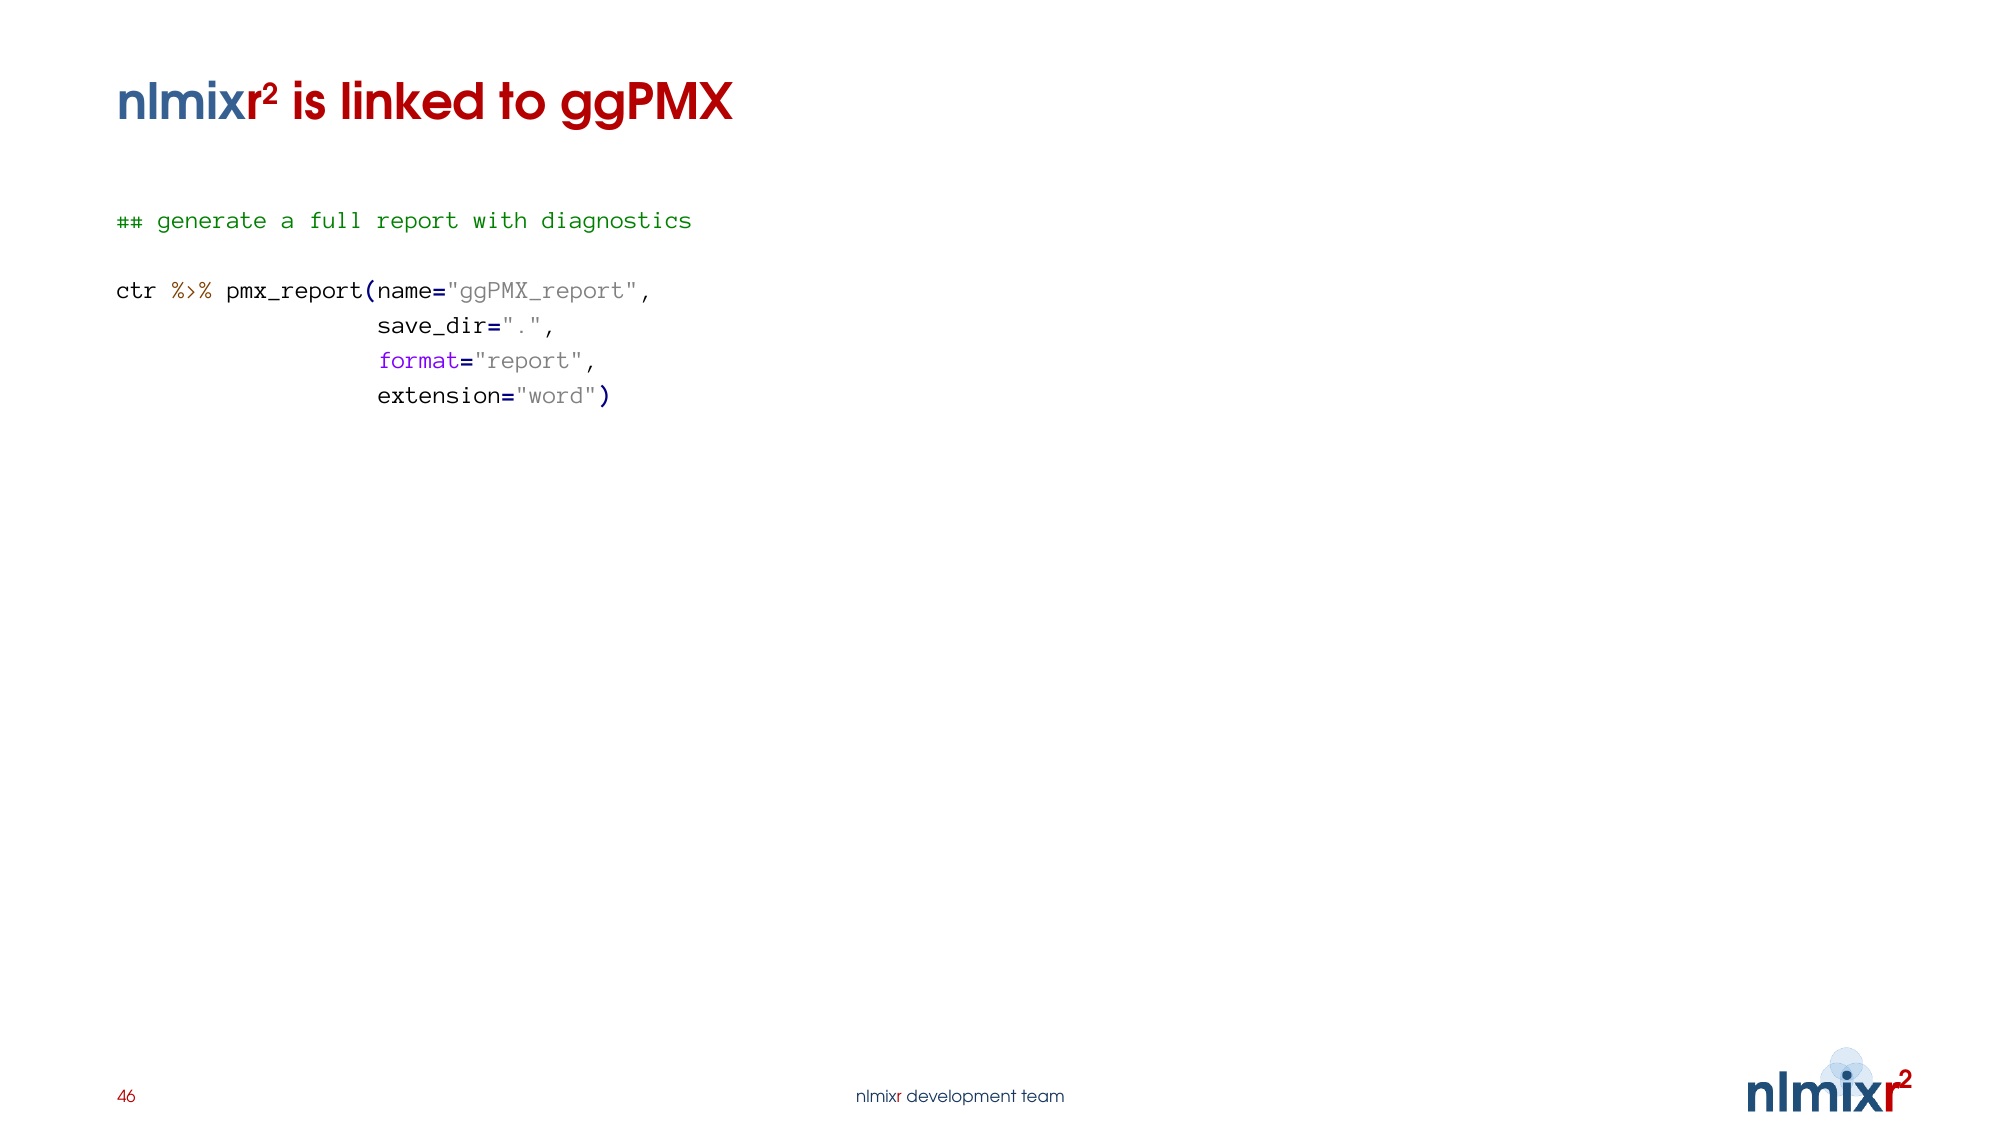

# nlmixr2 is linked to ggPMX
## generate a full report with diagnostics

ctr %>% pmx_report(name="ggPMX_report",
                   save_dir=".",
                   format="report",
                   extension="word")

46
nlmixr development team